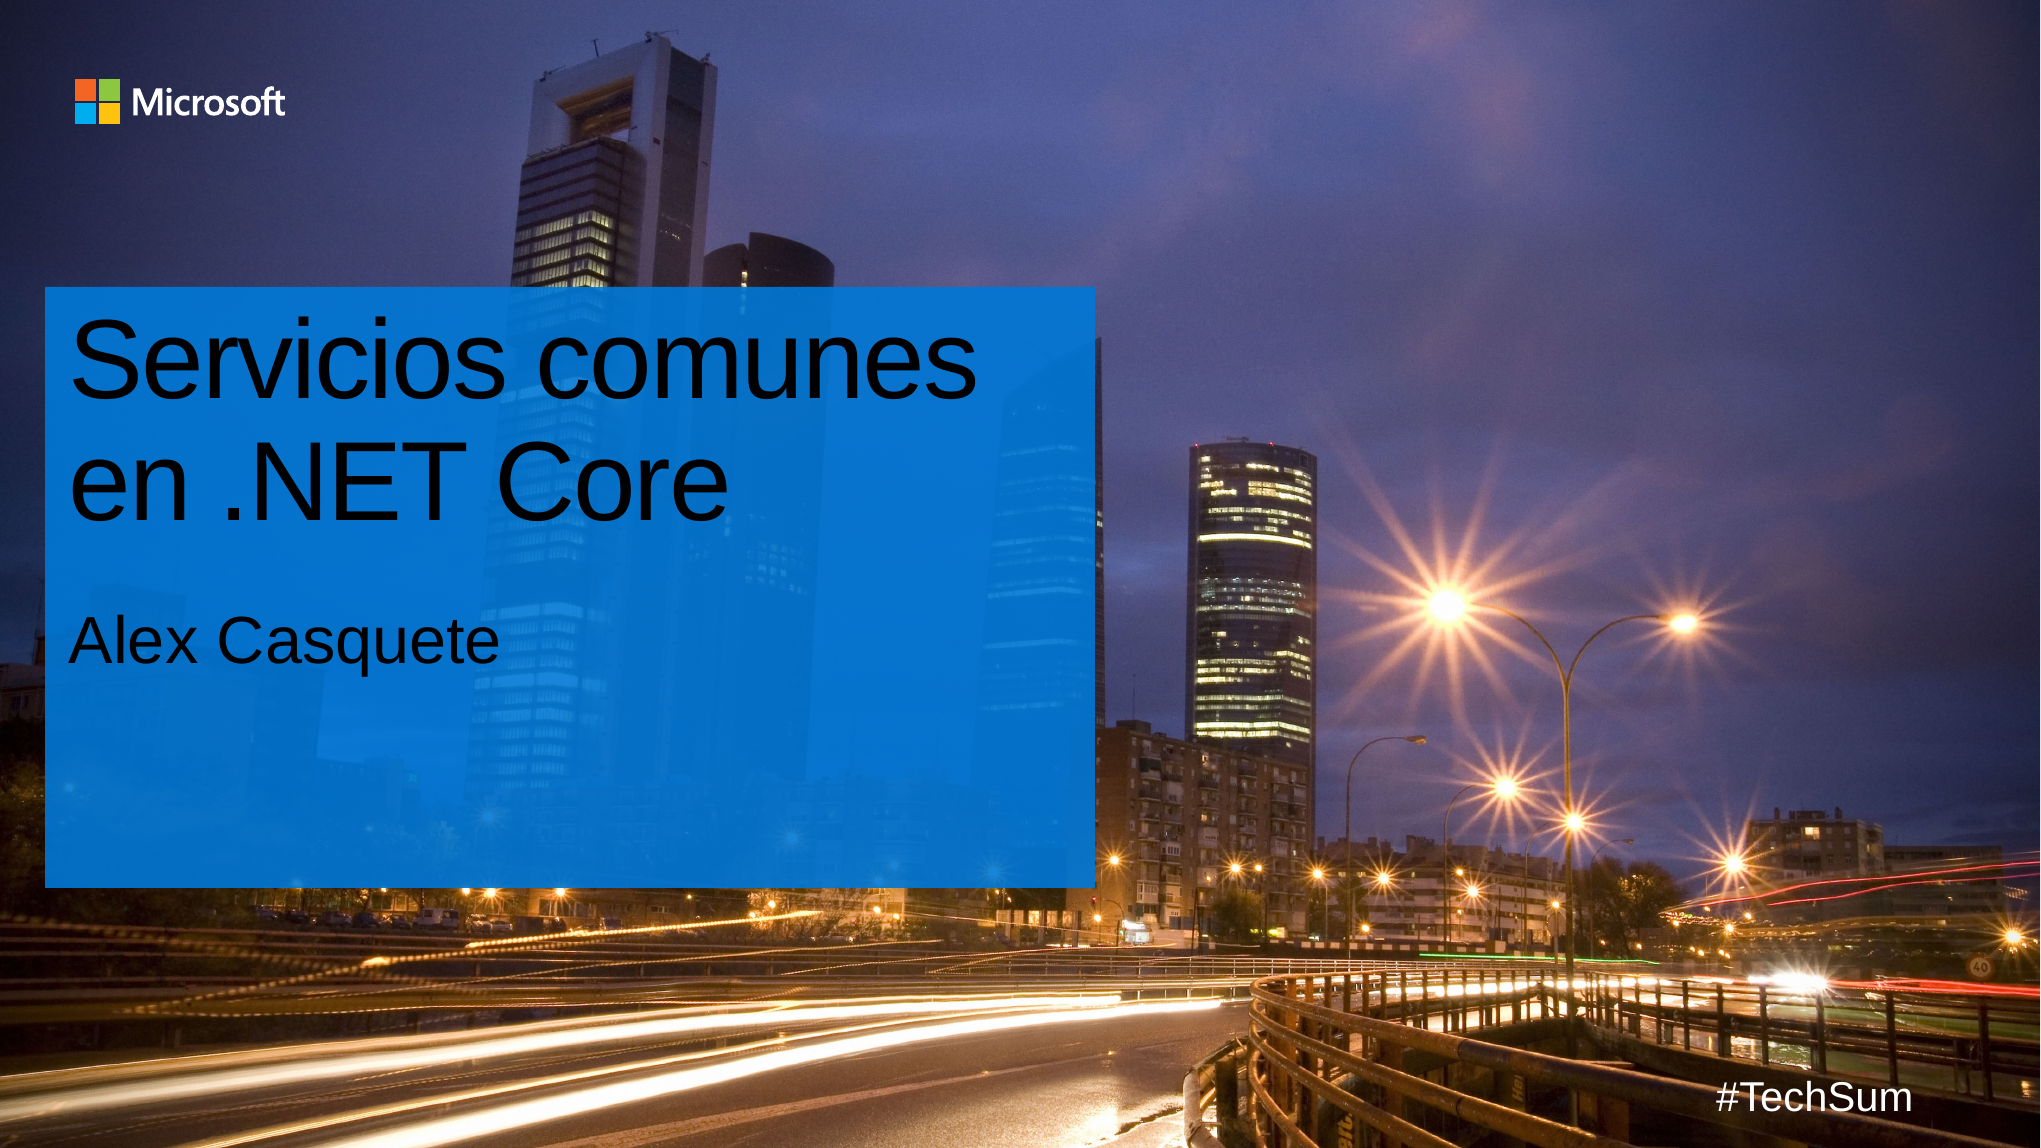

# Servicios comunes en .NET Core
Alex Casquete